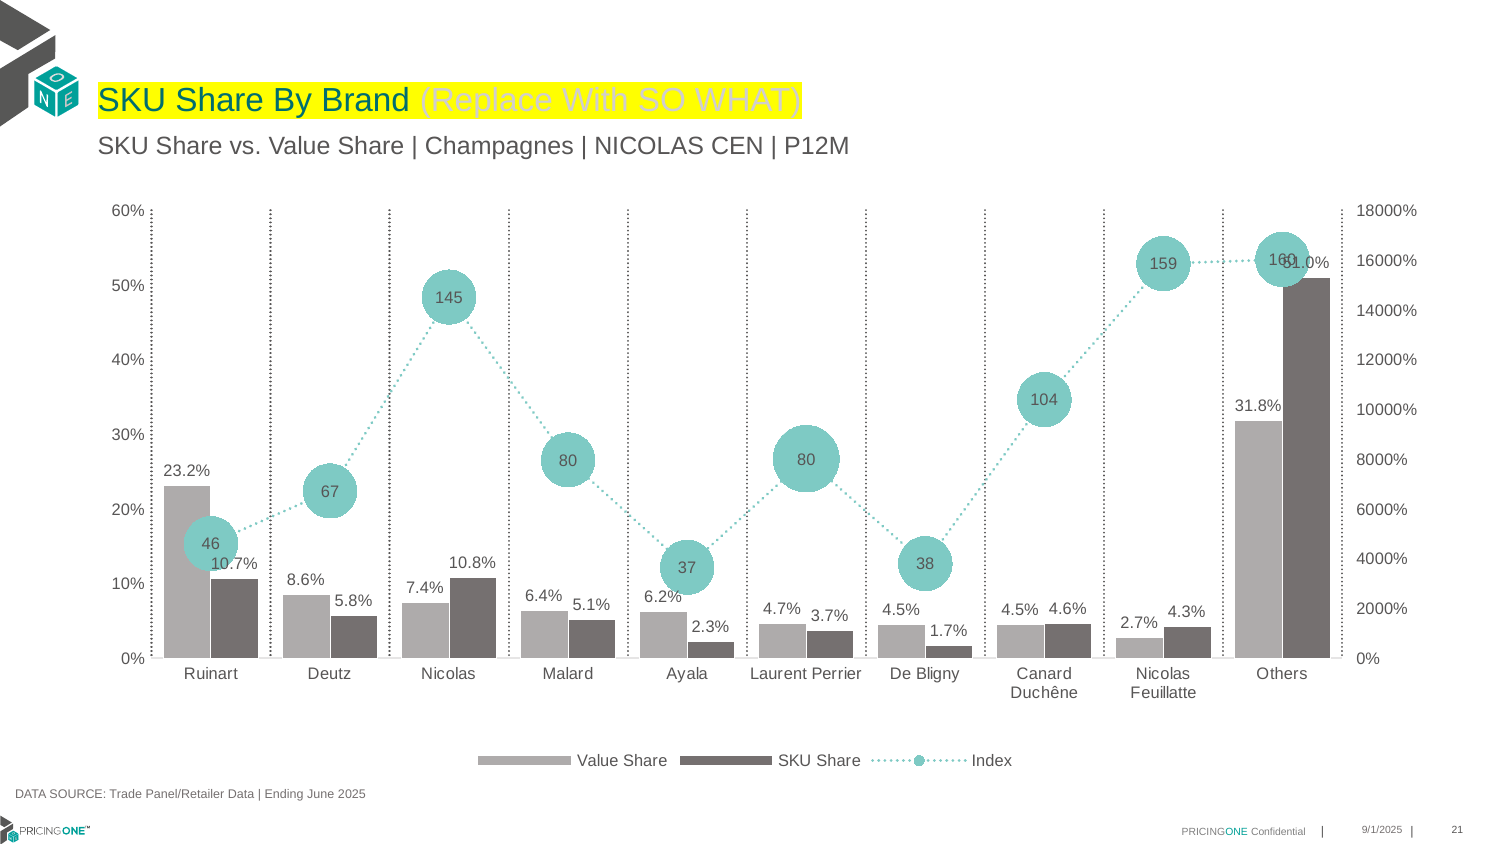

# SKU Share By Brand (Replace With SO WHAT)
SKU Share vs. Value Share | Champagnes | NICOLAS CEN | P12M

### Chart

| Category | Value Share | SKU Share | Index |
|---|---|---|---|
| Ruinart | 0.2317506996158042 | 0.10672409667384541 | 46.05125112924034 |
| Deutz | 0.08560651260556647 | 0.05754965302703996 | 67.22578840724537 |
| Nicolas | 0.07436772455732606 | 0.10792055515673604 | 145.11746298428955 |
| Malard | 0.0644095891676257 | 0.051328068916008614 | 79.69010450047666 |
| Ayala | 0.06220526889961231 | 0.02273271117492223 | 36.54467149978659 |
| Laurent Perrier | 0.04672010624673908 | 0.03744915051447715 | 80.15638987783977 |
| De Bligny | 0.045007576570796626 | 0.017109356305336203 | 38.014391373468634 |
| Canard Duchêne | 0.044660577117507996 | 0.046422589136156975 | 103.94534090773813 |
| Nicolas Feuillatte | 0.027088424947013932 | 0.04295285953577411 | 158.565363692395 |
| Others | 0.31818352027200764 | 0.5098109595597032 | 160.22544446169863 |
DATA SOURCE: Trade Panel/Retailer Data | Ending June 2025

9/1/2025
21